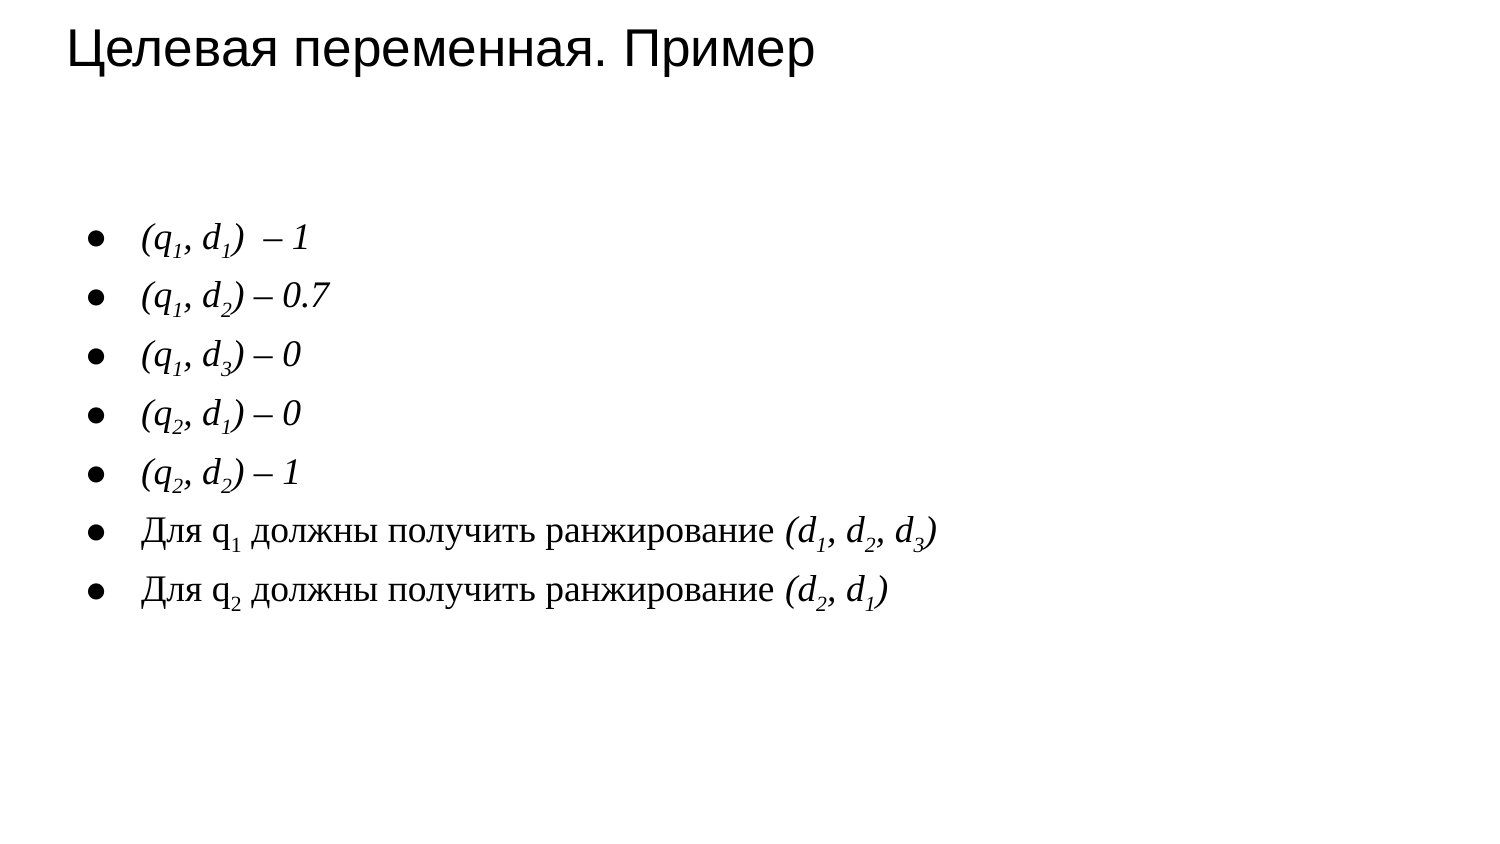

# Целевая переменная. Пример
(q1, d1)  – 1
(q1, d2) – 0.7
(q1, d3) – 0
(q2, d1) – 0
(q2, d2) – 1
Для q1 должны получить ранжирование (d1, d2, d3)
Для q2 должны получить ранжирование (d2, d1)